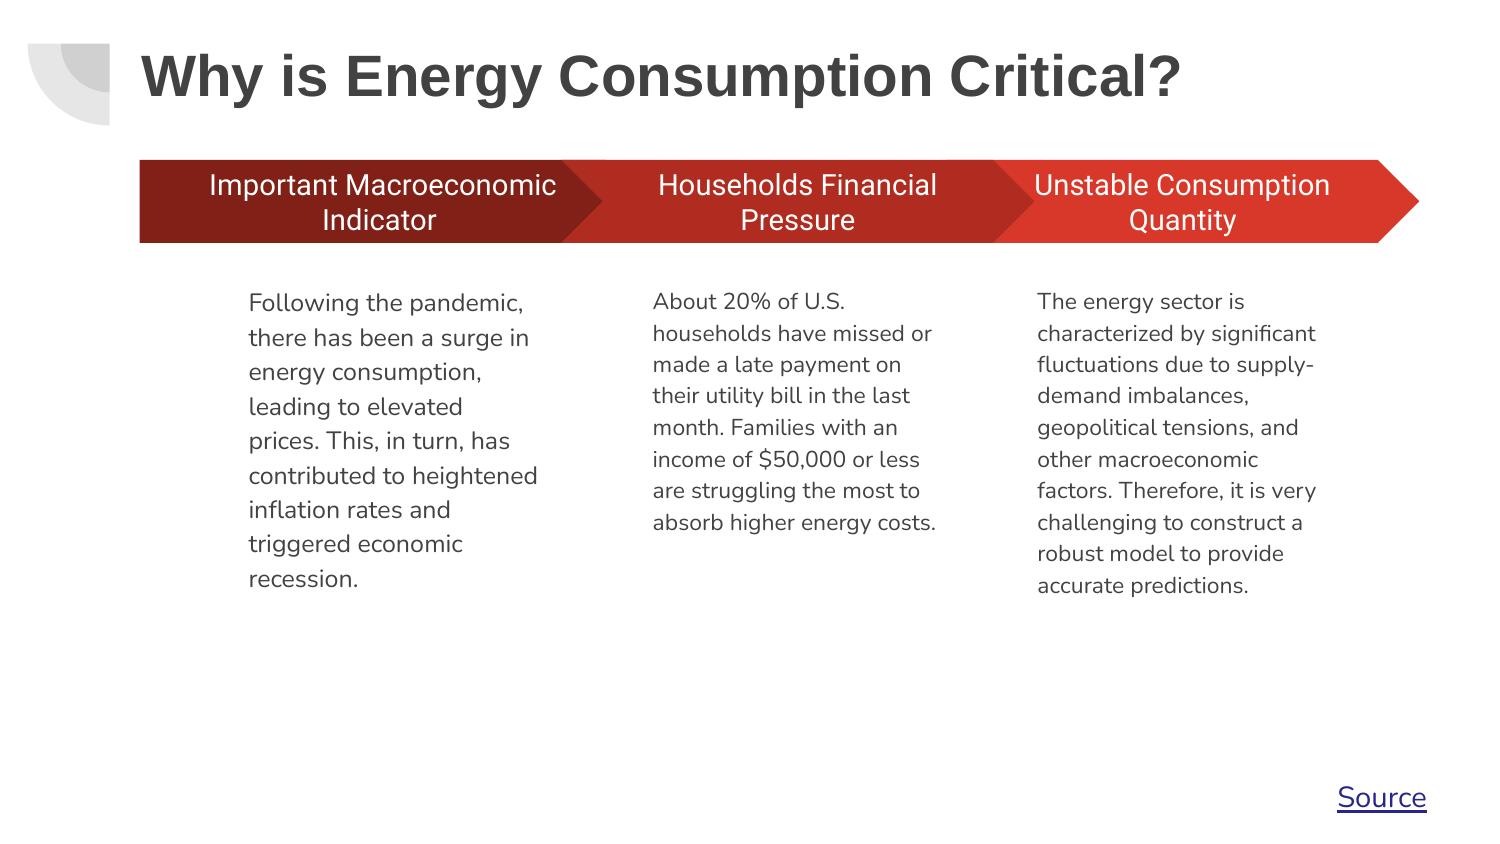

# Why is Energy Consumption Critical?
Households Financial Pressure
About 20% of U.S. households have missed or made a late payment on their utility bill in the last month. Families with an income of $50,000 or less are struggling the most to absorb higher energy costs.

Unstable Consumption Quantity
The energy sector is characterized by significant fluctuations due to supply-demand imbalances, geopolitical tensions, and other macroeconomic factors. Therefore, it is very challenging to construct a robust model to provide accurate predictions.
Important Macroeconomic Indicator
Following the pandemic, there has been a surge in energy consumption, leading to elevated prices. This, in turn, has contributed to heightened inflation rates and triggered economic recession.
Source